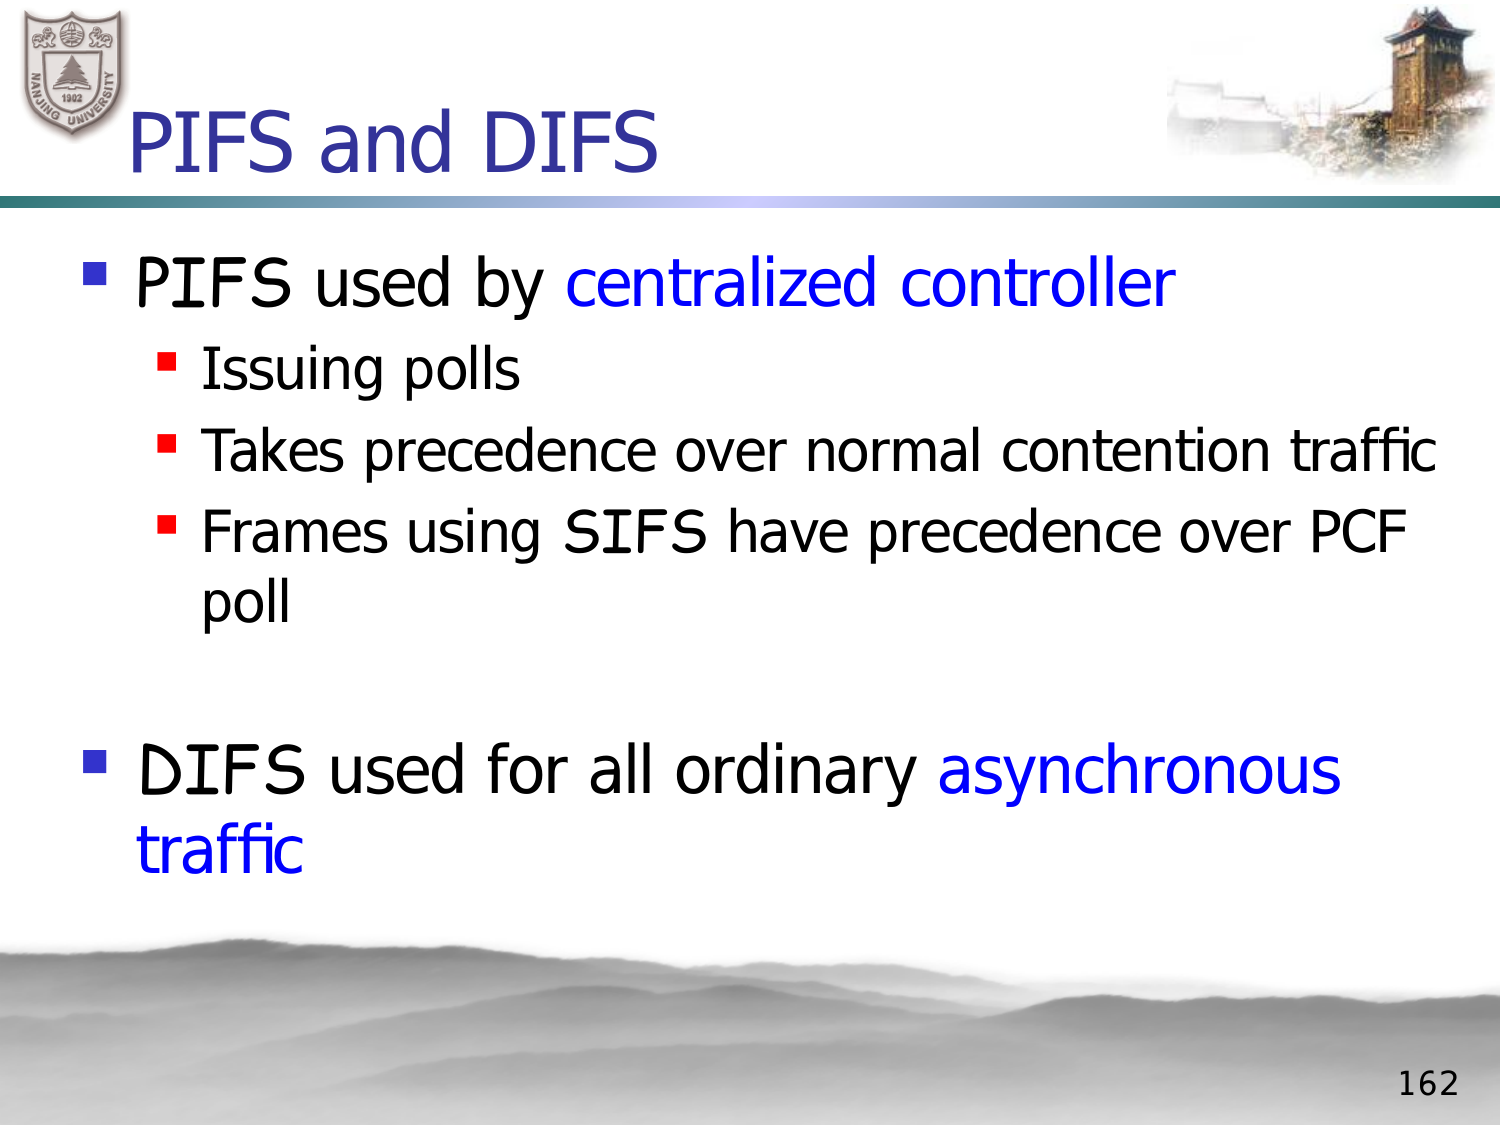

# PIFS and DIFS
PIFS used by centralized controller
Issuing polls
Takes precedence over normal contention traffic
Frames using SIFS have precedence over PCF poll

DIFS used for all ordinary asynchronous traffic
162